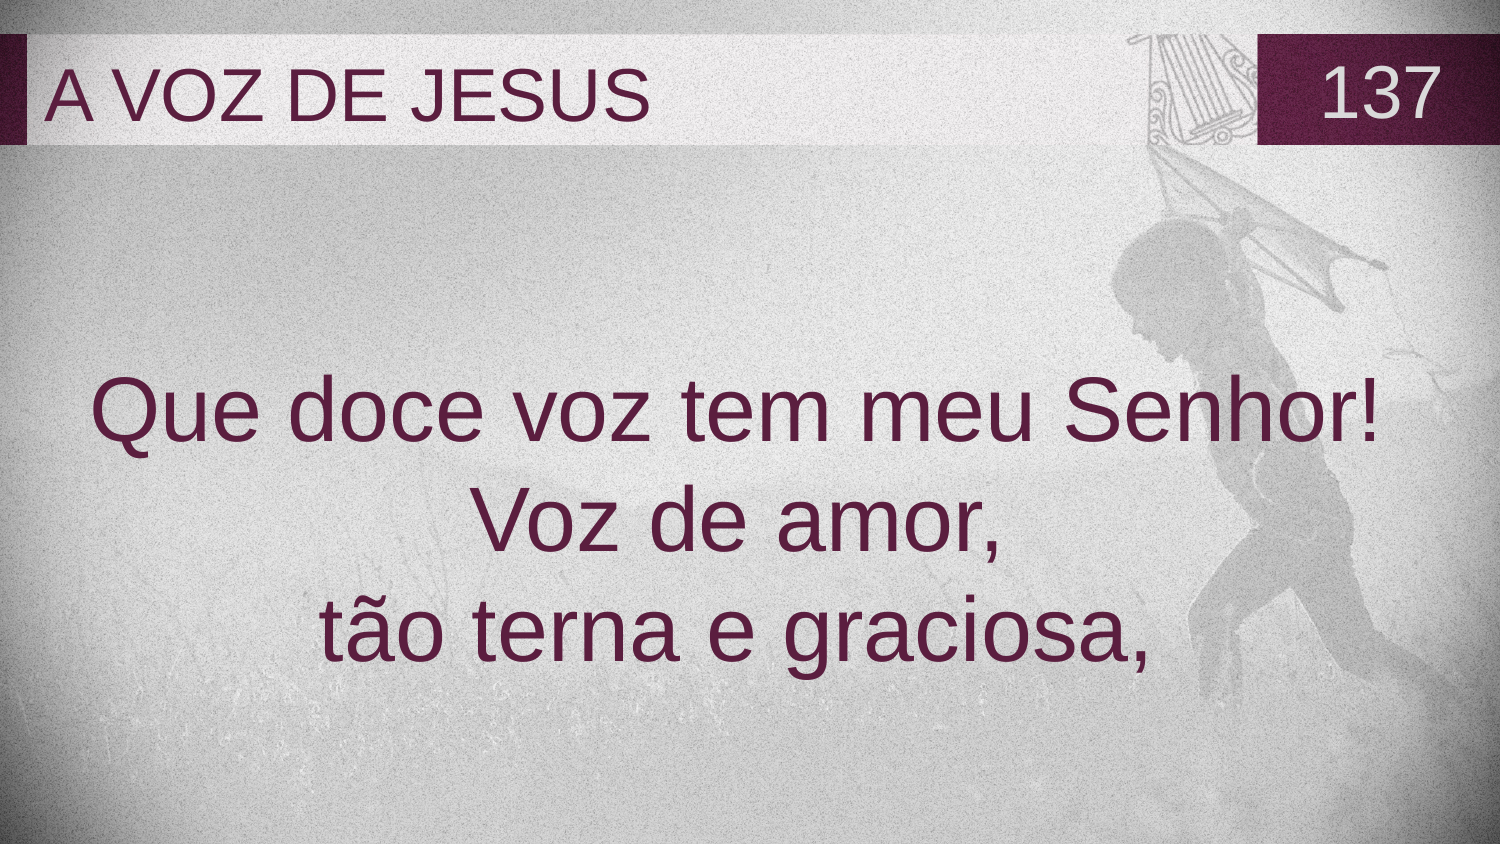

# A VOZ DE JESUS
137
Que doce voz tem meu Senhor!
Voz de amor,
tão terna e graciosa,